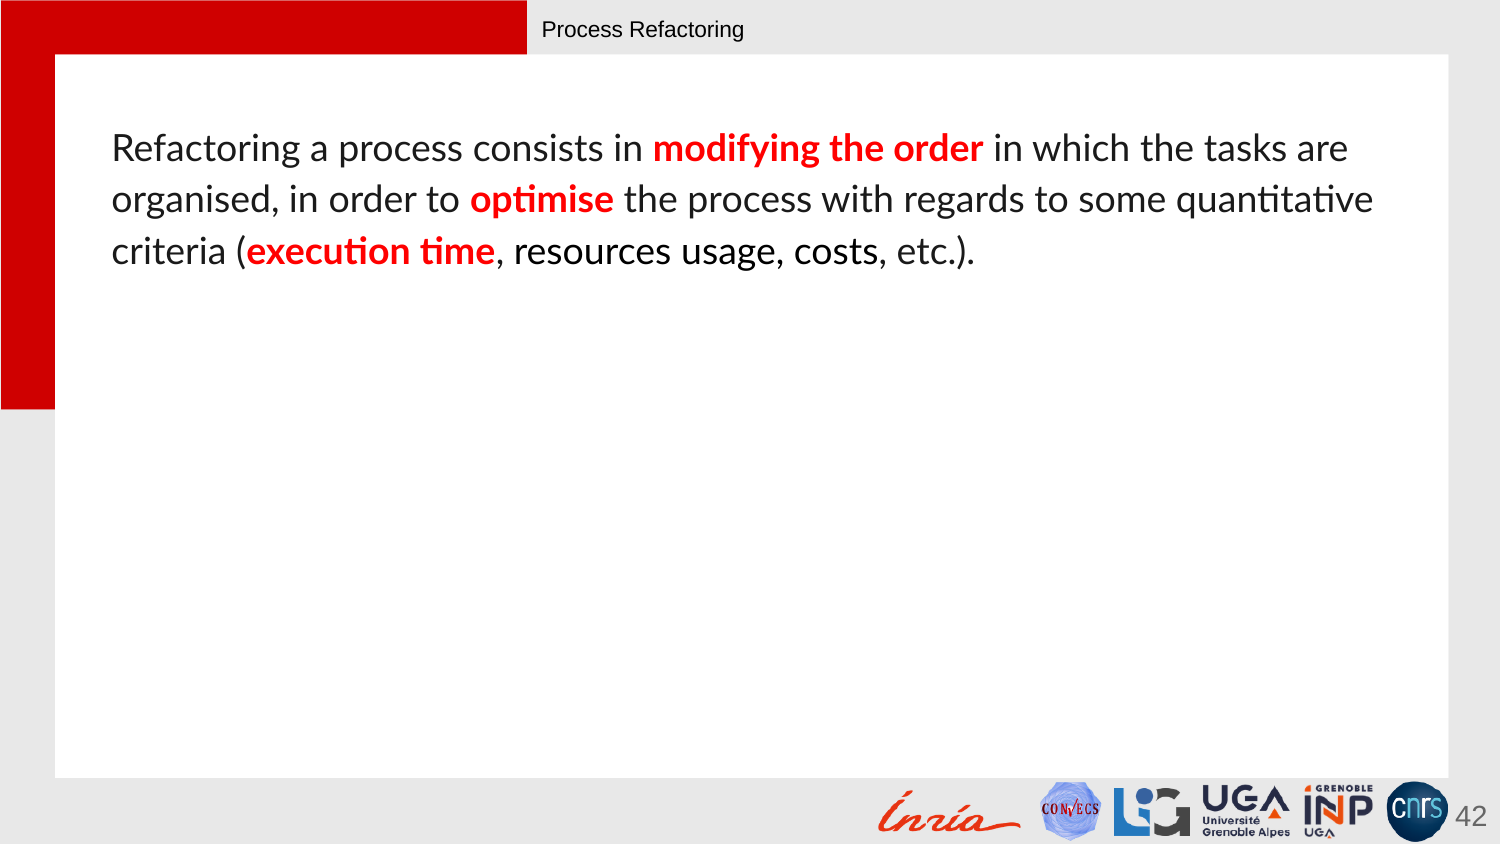

# Process Refactoring
Refactoring a process consists in modifying the order in which the tasks are organised, in order to optimise the process with regards to some quantitative criteria (execution time, resources usage, costs, etc.).
42